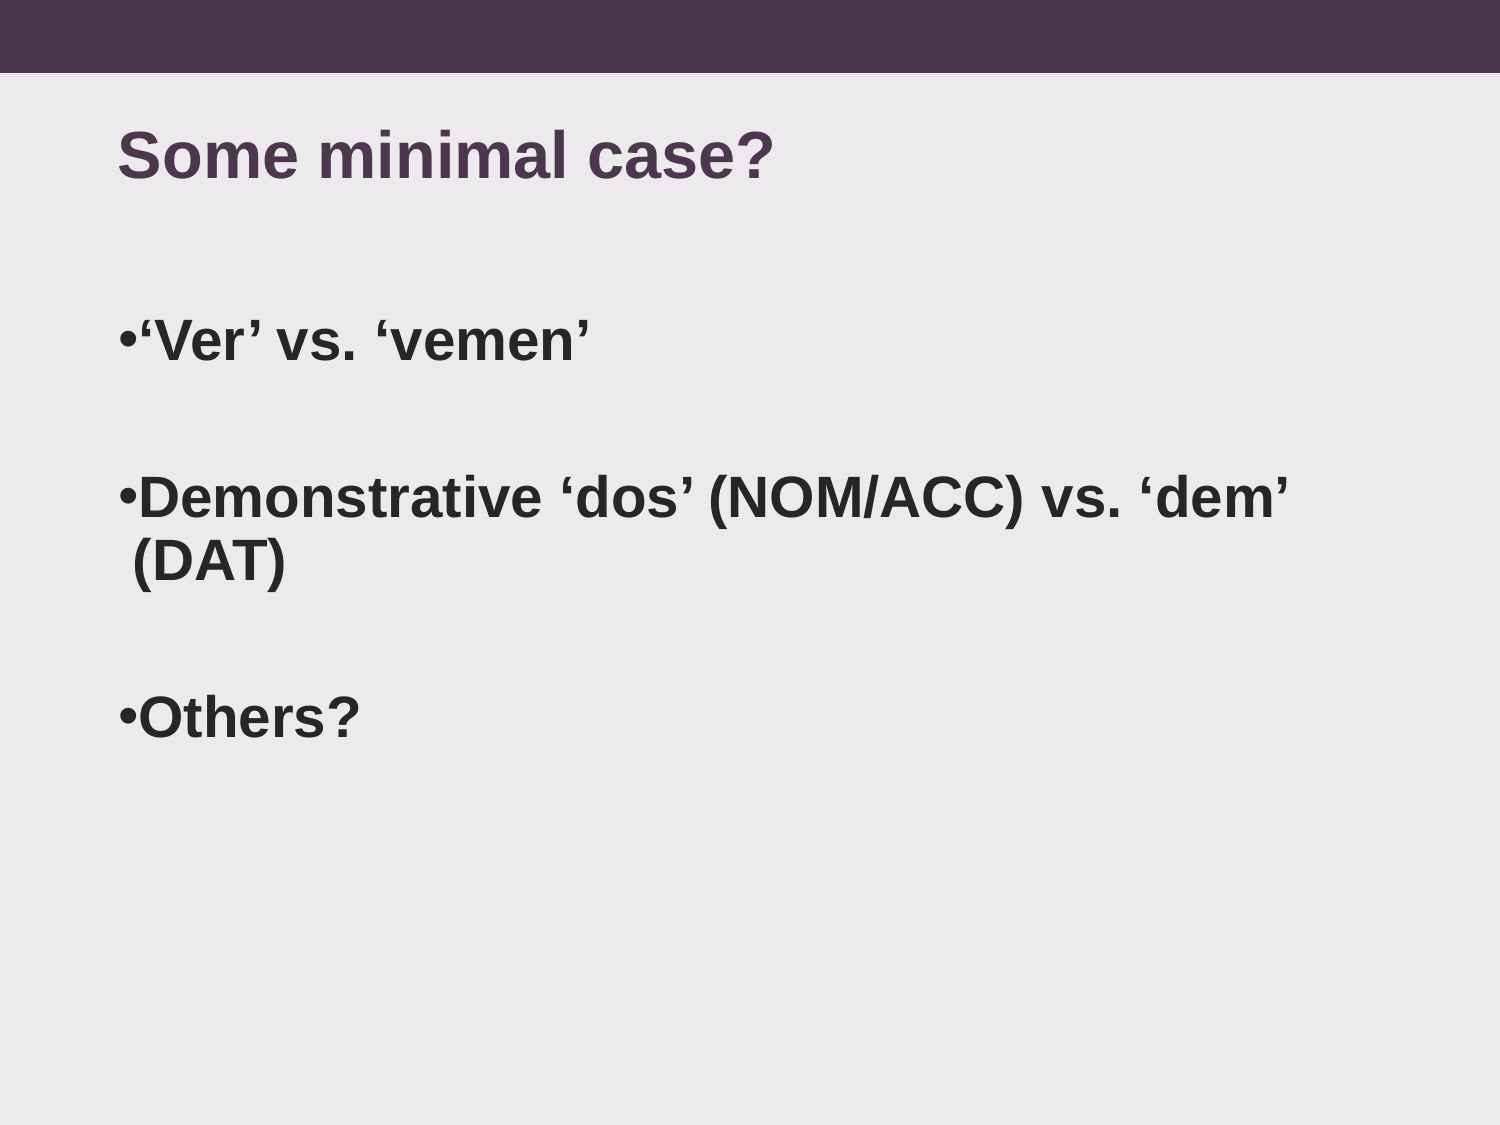

# Some minimal case?
‘Ver’ vs. ‘vemen’

Demonstrative ‘dos’ (NOM/ACC) vs. ‘dem’ (DAT)

Others?